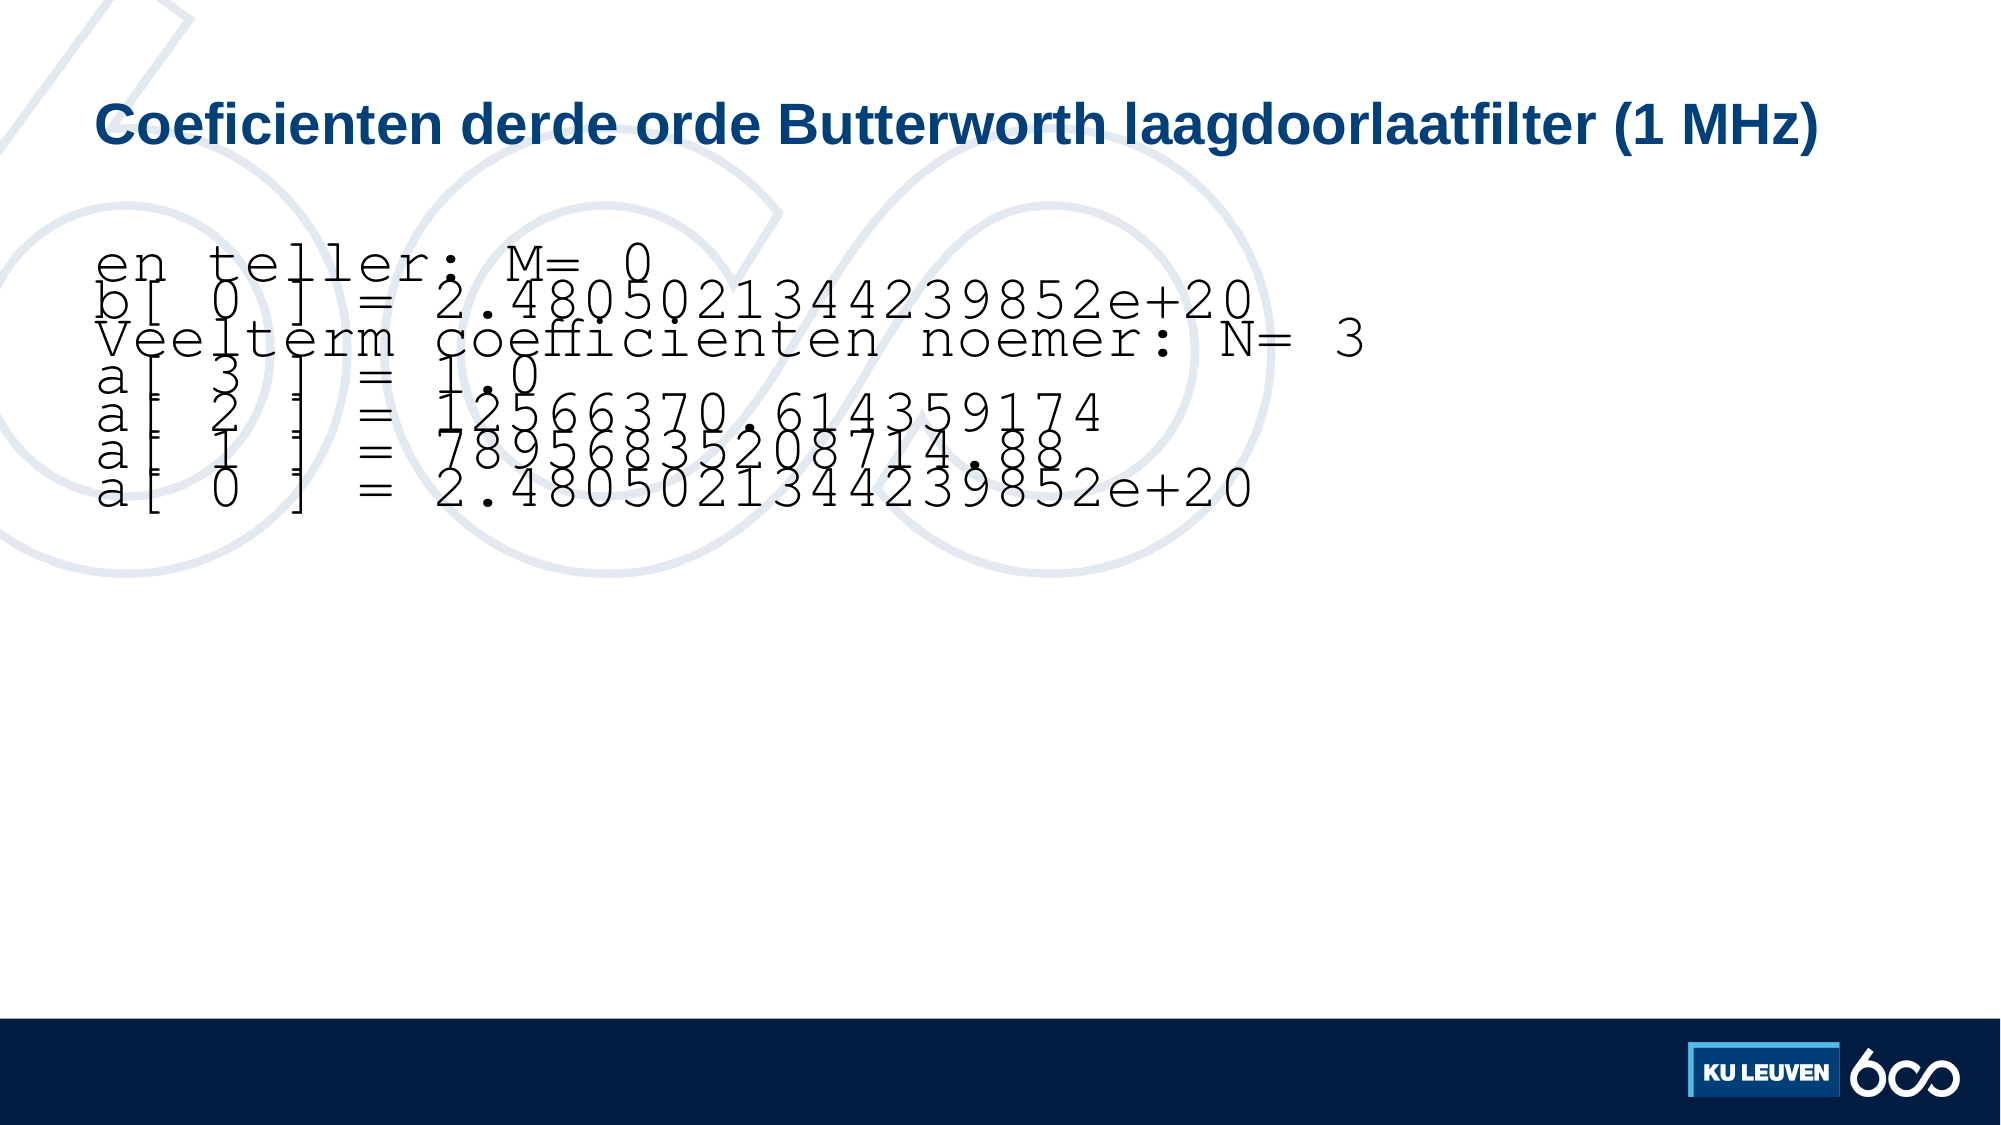

# Coeficienten derde orde Butterworth laagdoorlaatfilter (1 MHz)
en teller: M= 0
b[ 0 ] = 2.4805021344239852e+20
Veelterm coefficienten noemer: N= 3
a[ 3 ] = 1.0
a[ 2 ] = 12566370.614359174
a[ 1 ] = 78956835208714.88
a[ 0 ] = 2.4805021344239852e+20